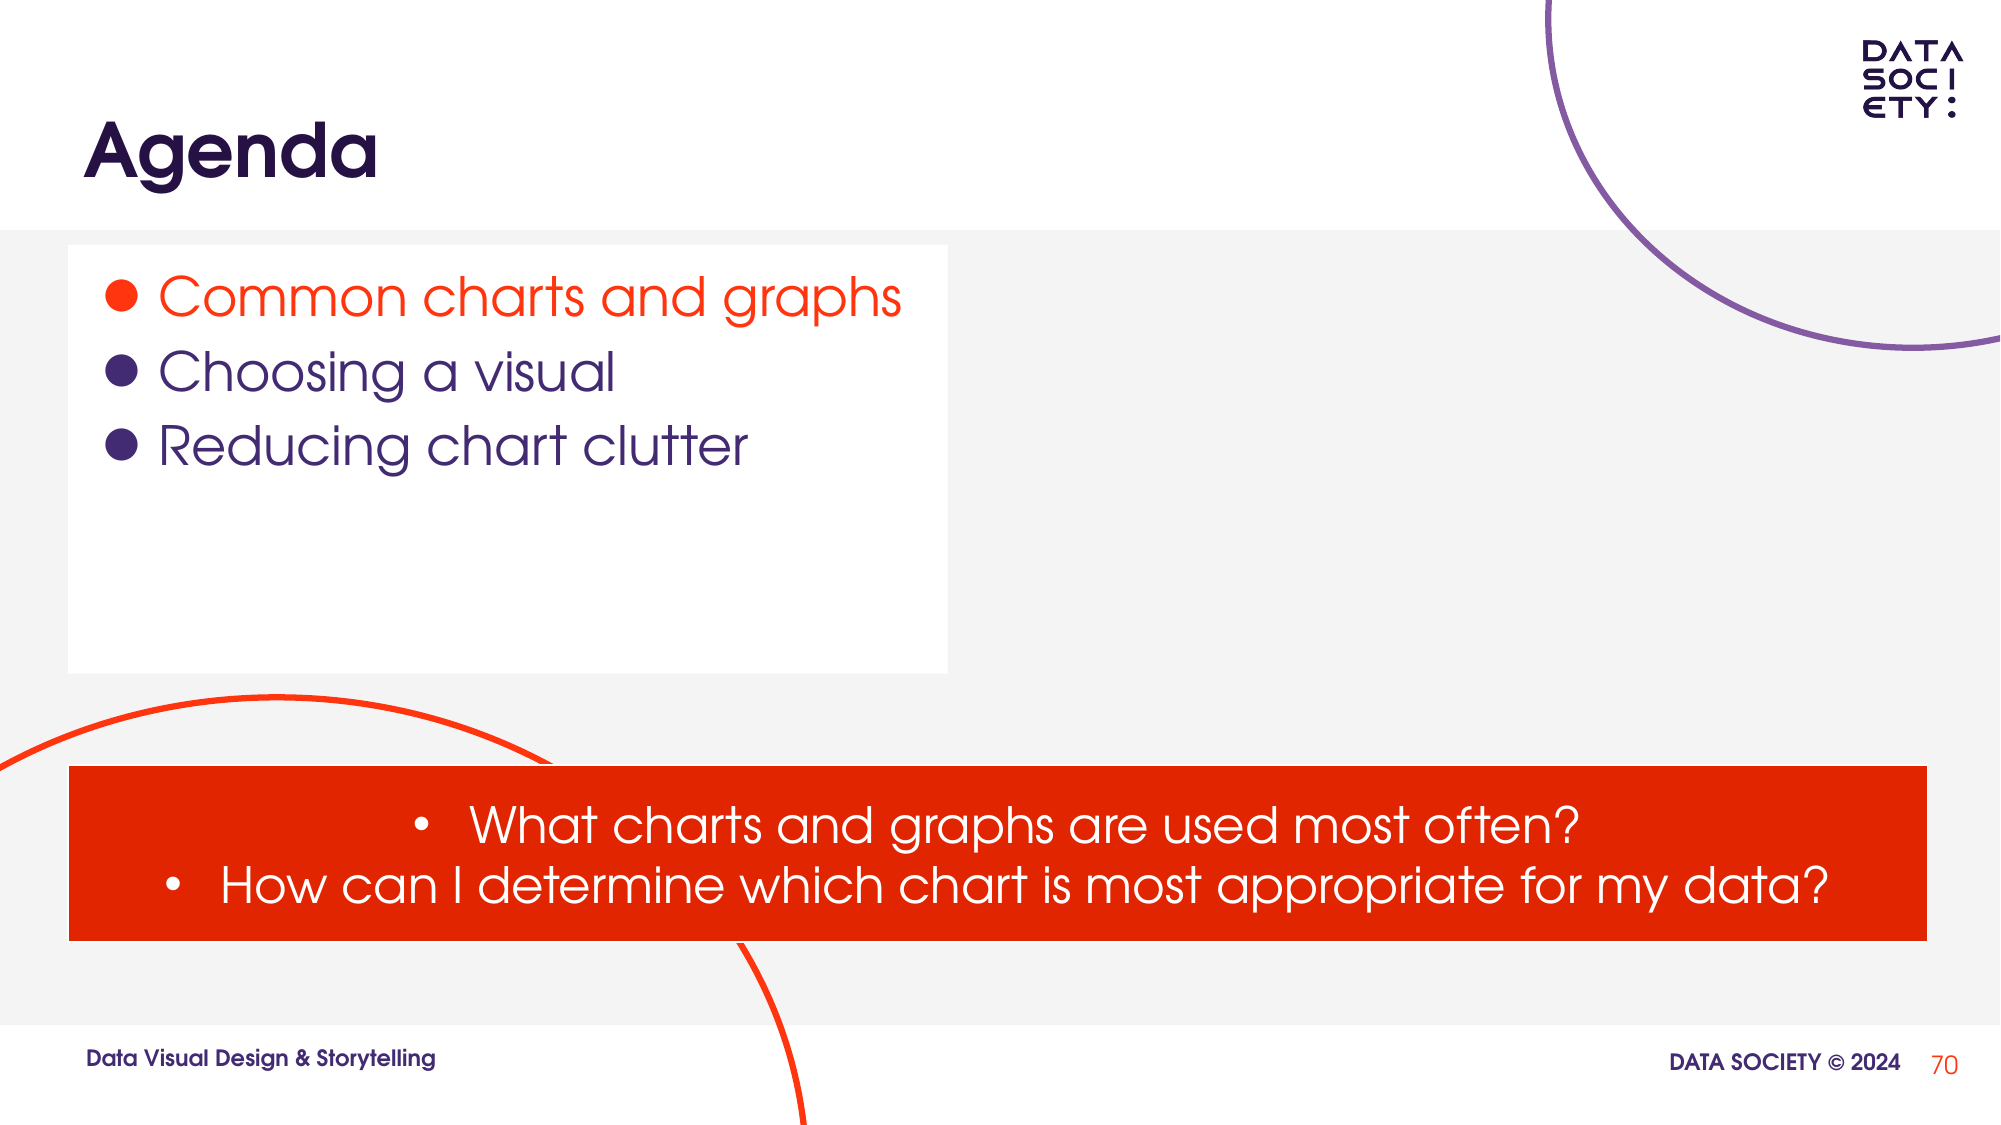

Common charts and graphs
Choosing a visual
Reducing chart clutter
What charts and graphs are used most often?
How can I determine which chart is most appropriate for my data?
70